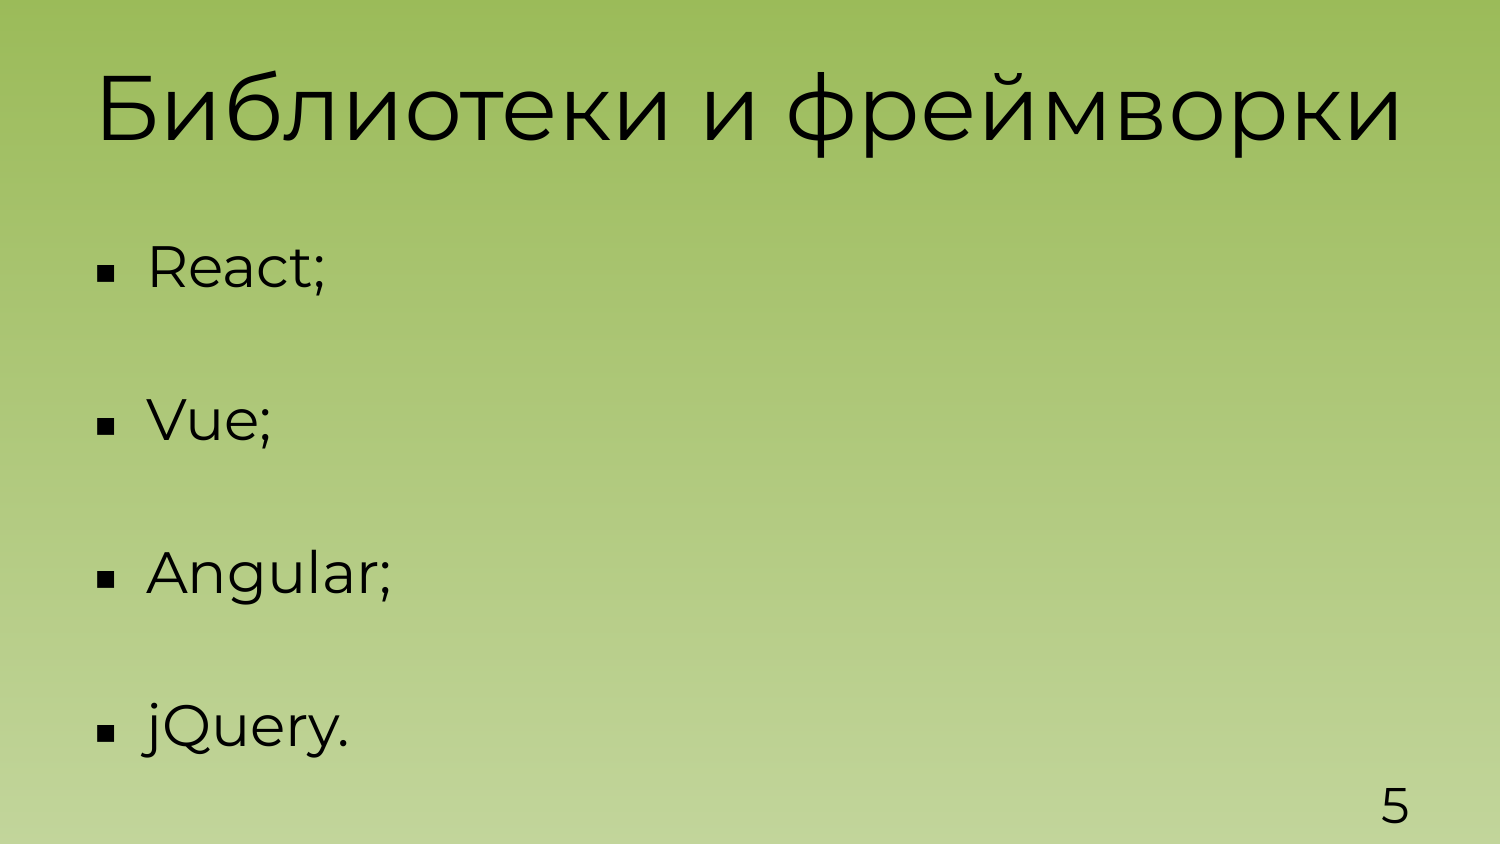

# Библиотеки и фреймворки
React;
Vue;
Angular;
jQuery.
5